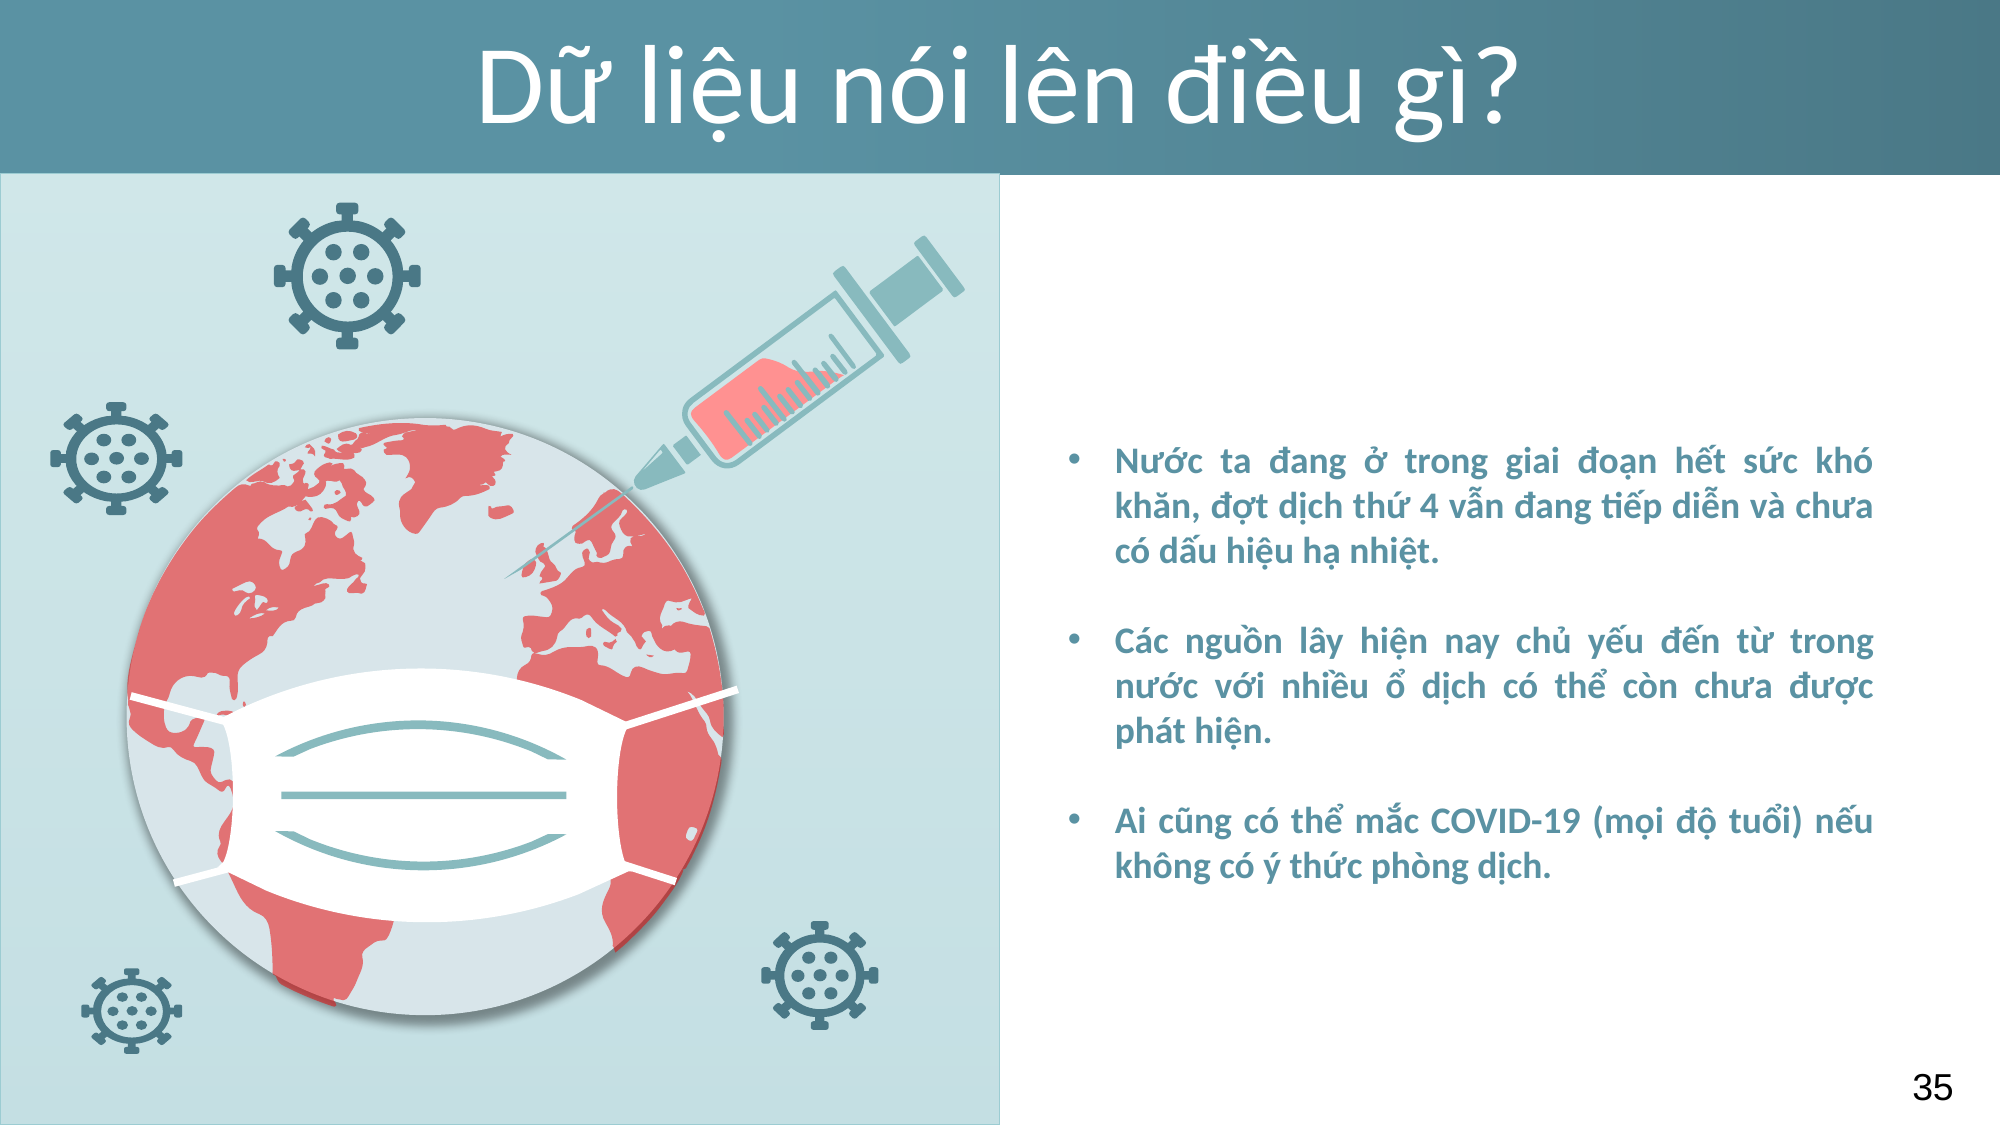

Dữ liệu nói lên điều gì?

Nước ta đang ở trong giai đoạn hết sức khó khăn, đợt dịch thứ 4 vẫn đang tiếp diễn và chưa có dấu hiệu hạ nhiệt.

Các nguồn lây hiện nay chủ yếu đến từ trong nước với nhiều ổ dịch có thể còn chưa được phát hiện.

Ai cũng có thể mắc COVID-19 (mọi độ tuổi) nếu không có ý thức phòng dịch.

35